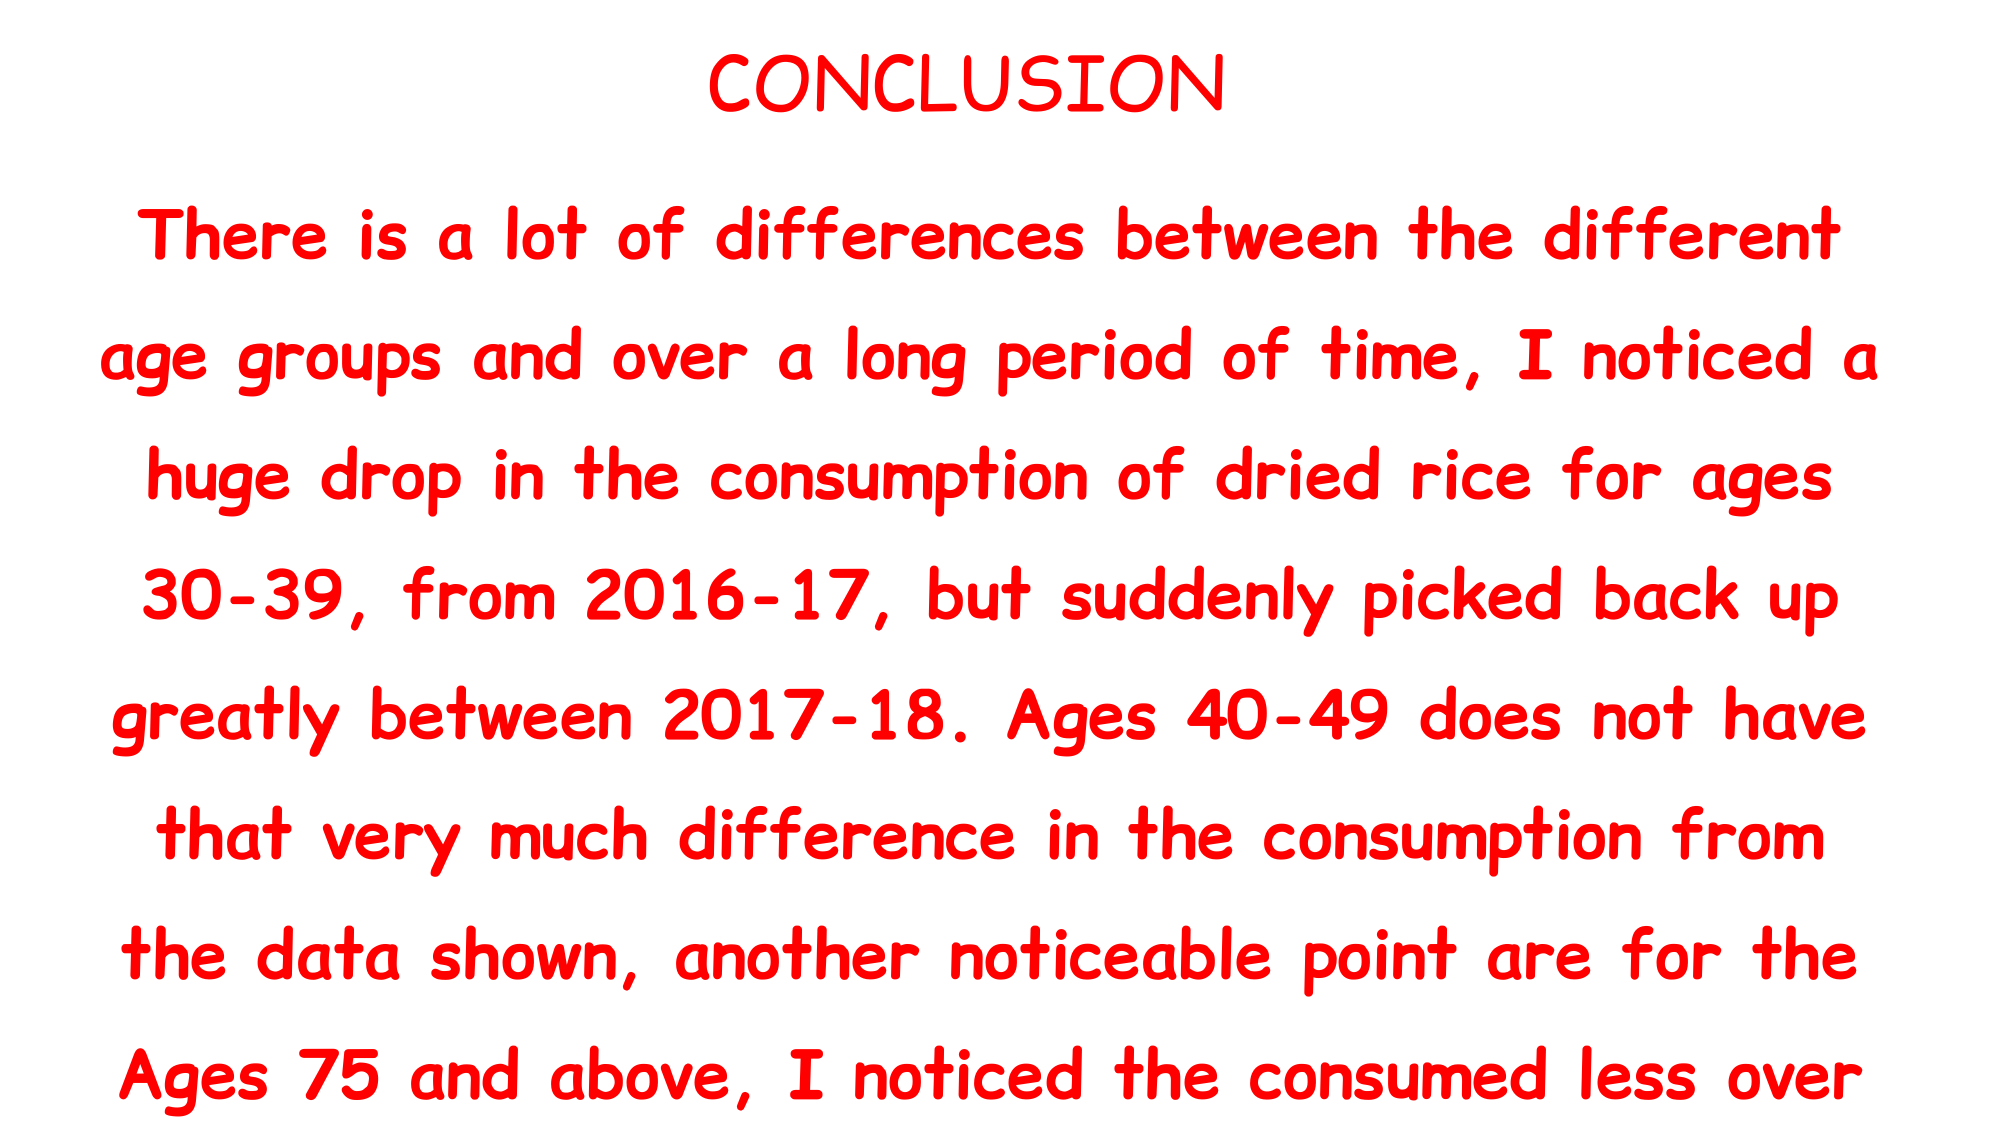

# CONCLUSION
There is a lot of differences between the different age groups and over a long period of time, I noticed a huge drop in the consumption of dried rice for ages 30-39, from 2016-17, but suddenly picked back up greatly between 2017-18. Ages 40-49 does not have that very much difference in the consumption from the data shown, another noticeable point are for the Ages 75 and above, I noticed the consumed less over the Years but more was consumed during, 2012 and, also between 2018-19.